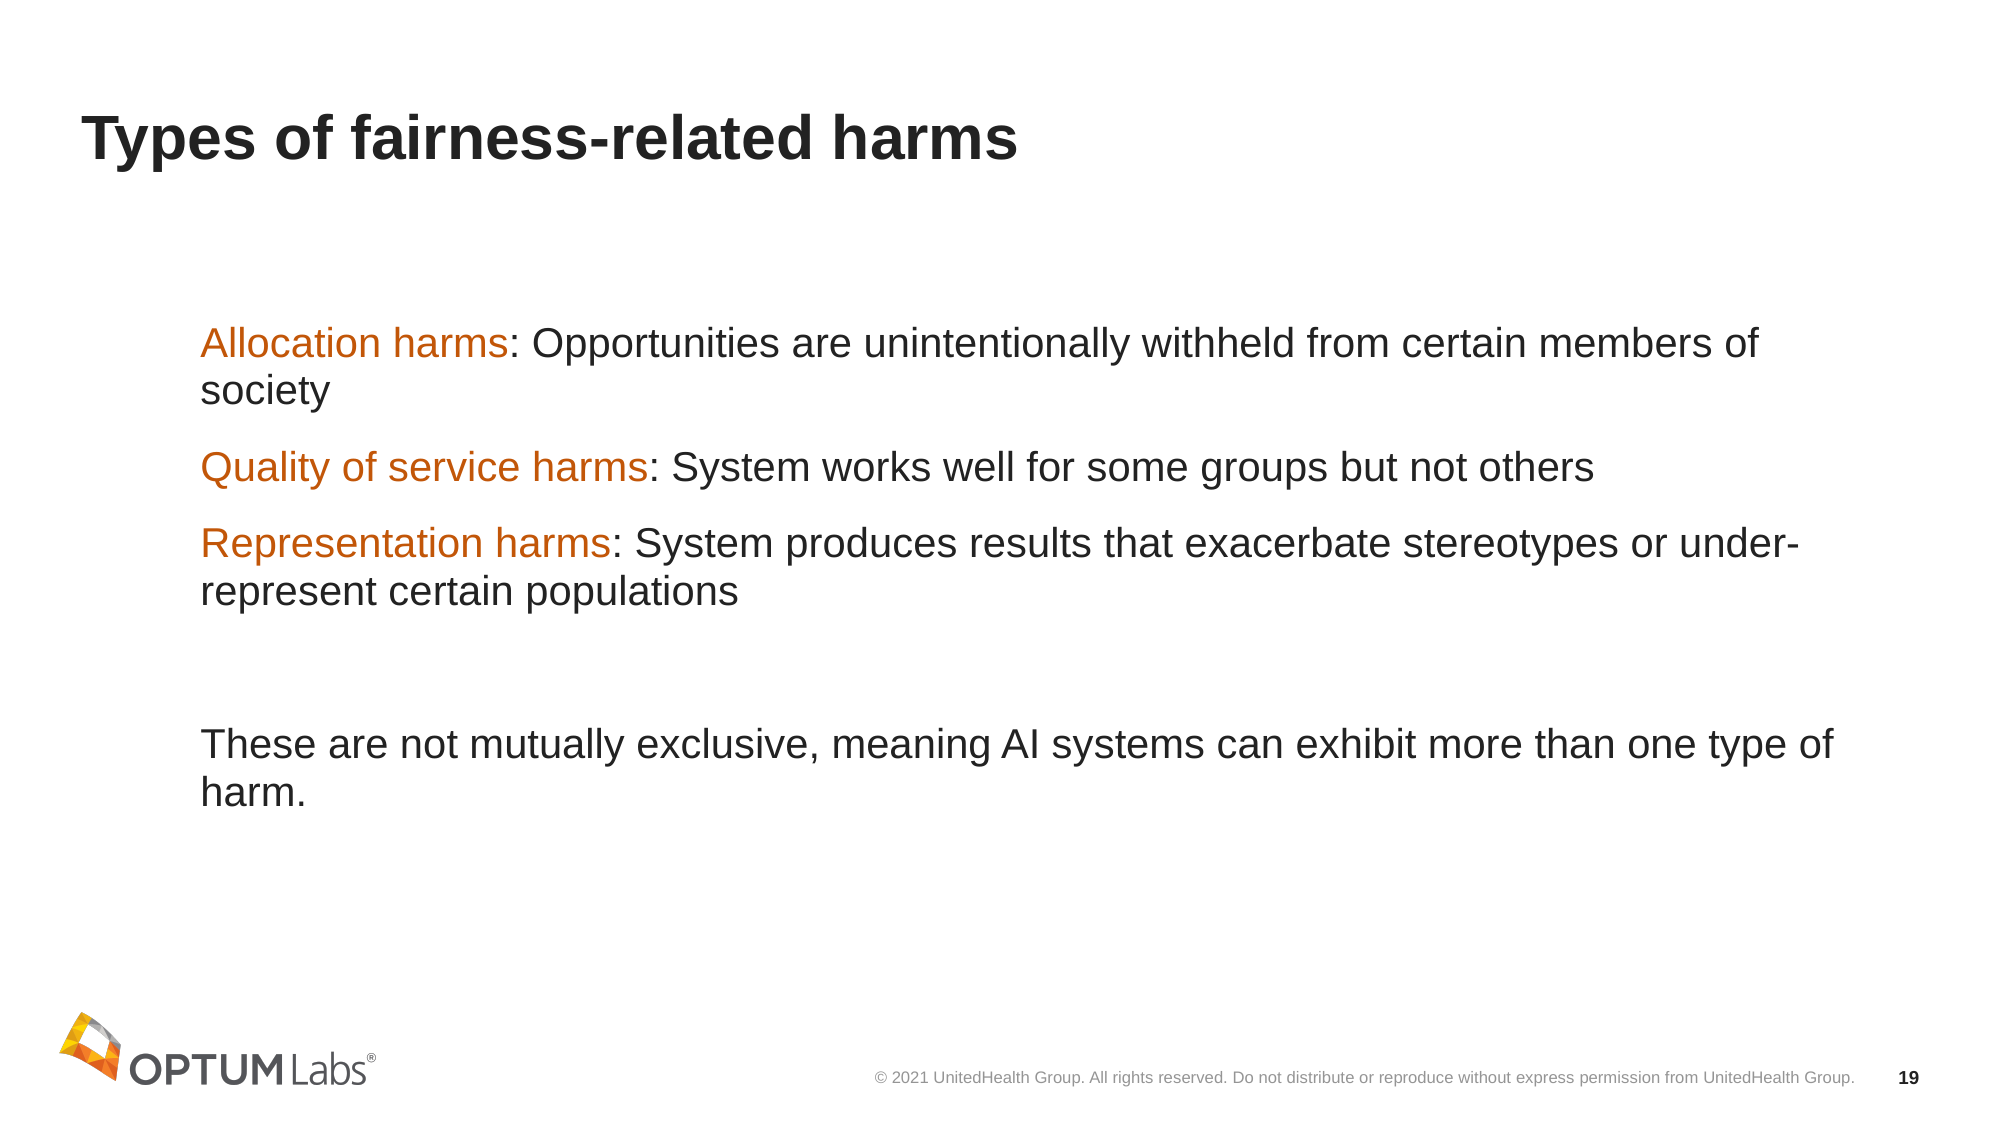

# Types of fairness-related harms

Allocation harms: Opportunities are unintentionally withheld from certain members of society
Quality of service harms: System works well for some groups but not others
Representation harms: System produces results that exacerbate stereotypes or under- represent certain populations

These are not mutually exclusive, meaning AI systems can exhibit more than one type of harm.
19
© 2021 UnitedHealth Group. All rights reserved. Do not distribute or reproduce without express permission from UnitedHealth Group.